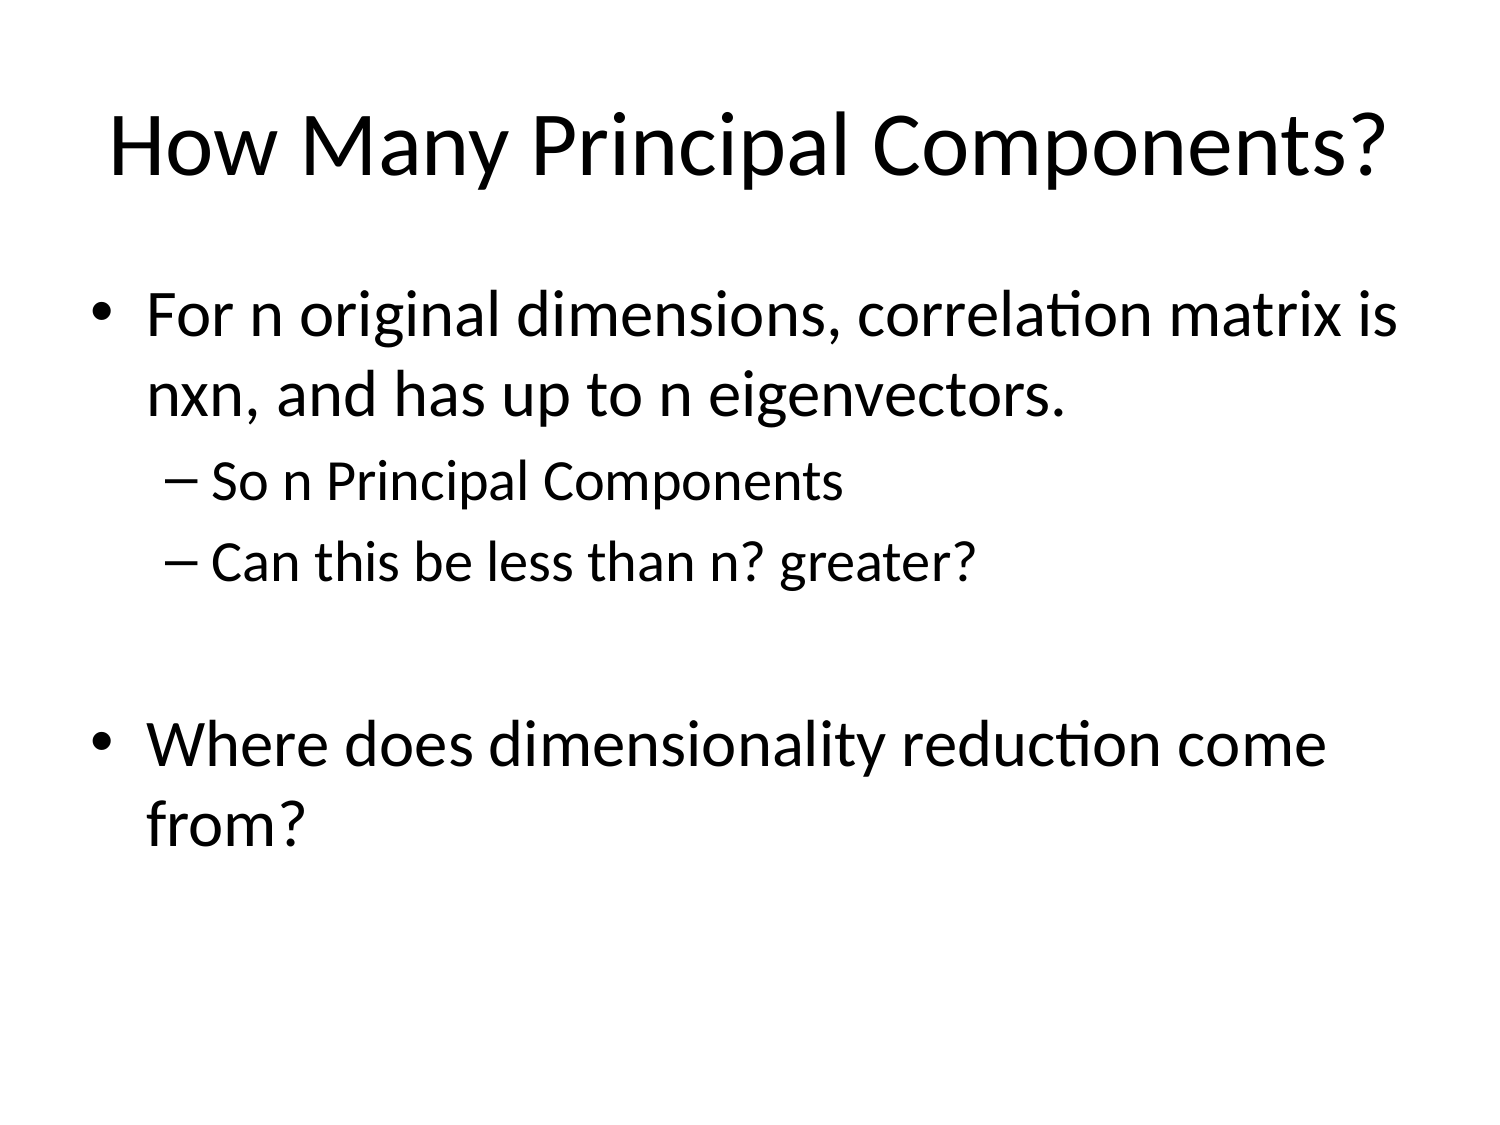

# How Many Principal Components?
For n original dimensions, correlation matrix is nxn, and has up to n eigenvectors.
So n Principal Components
Can this be less than n? greater?

Where does dimensionality reduction come from?